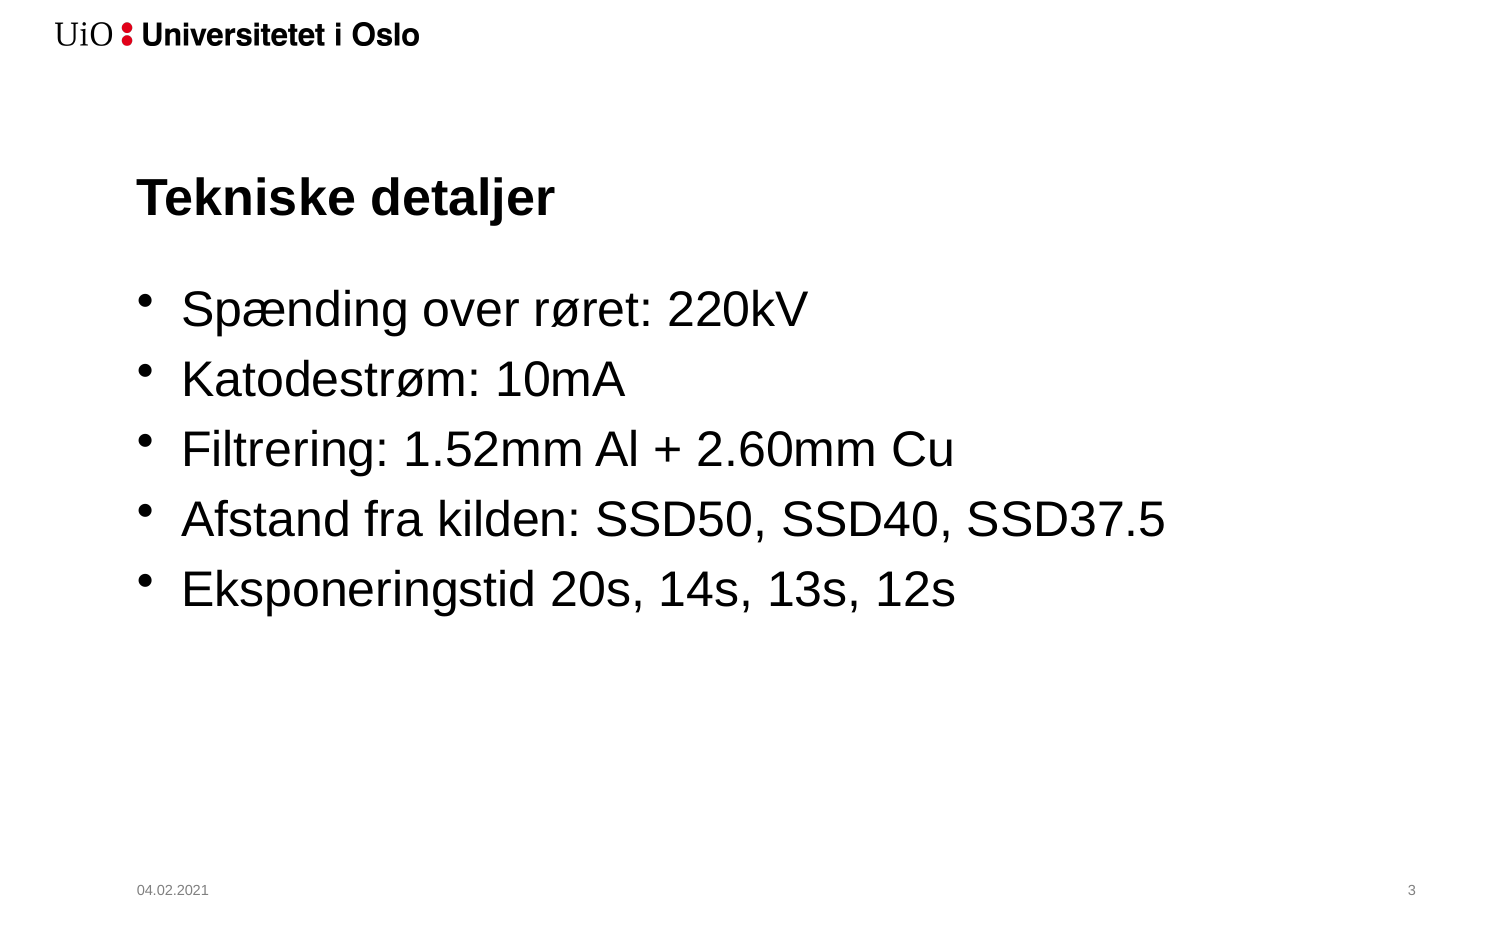

# Tekniske detaljer
Spænding over røret: 220kV
Katodestrøm: 10mA
Filtrering: 1.52mm Al + 2.60mm Cu
Afstand fra kilden: SSD50, SSD40, SSD37.5
Eksponeringstid 20s, 14s, 13s, 12s

04.02.2021
3